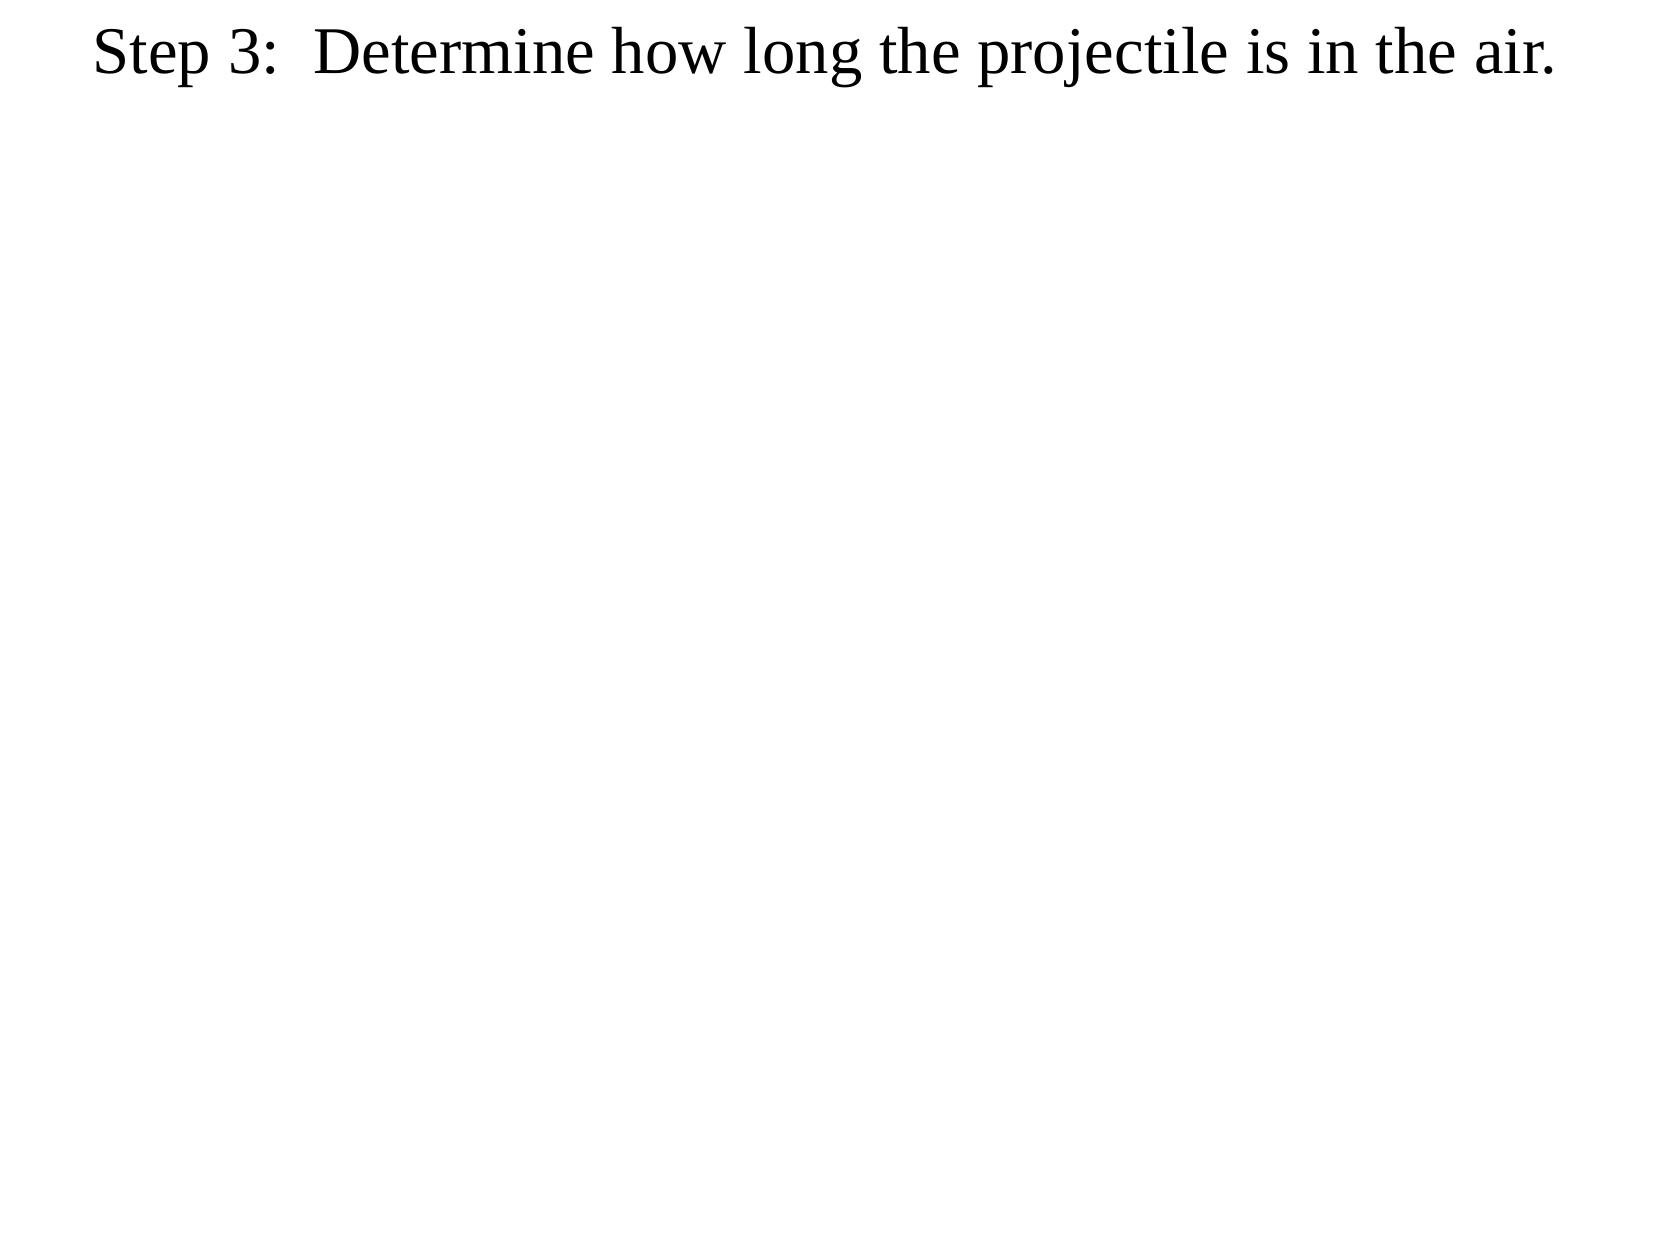

Step 3:  Determine how long the projectile is in the air.